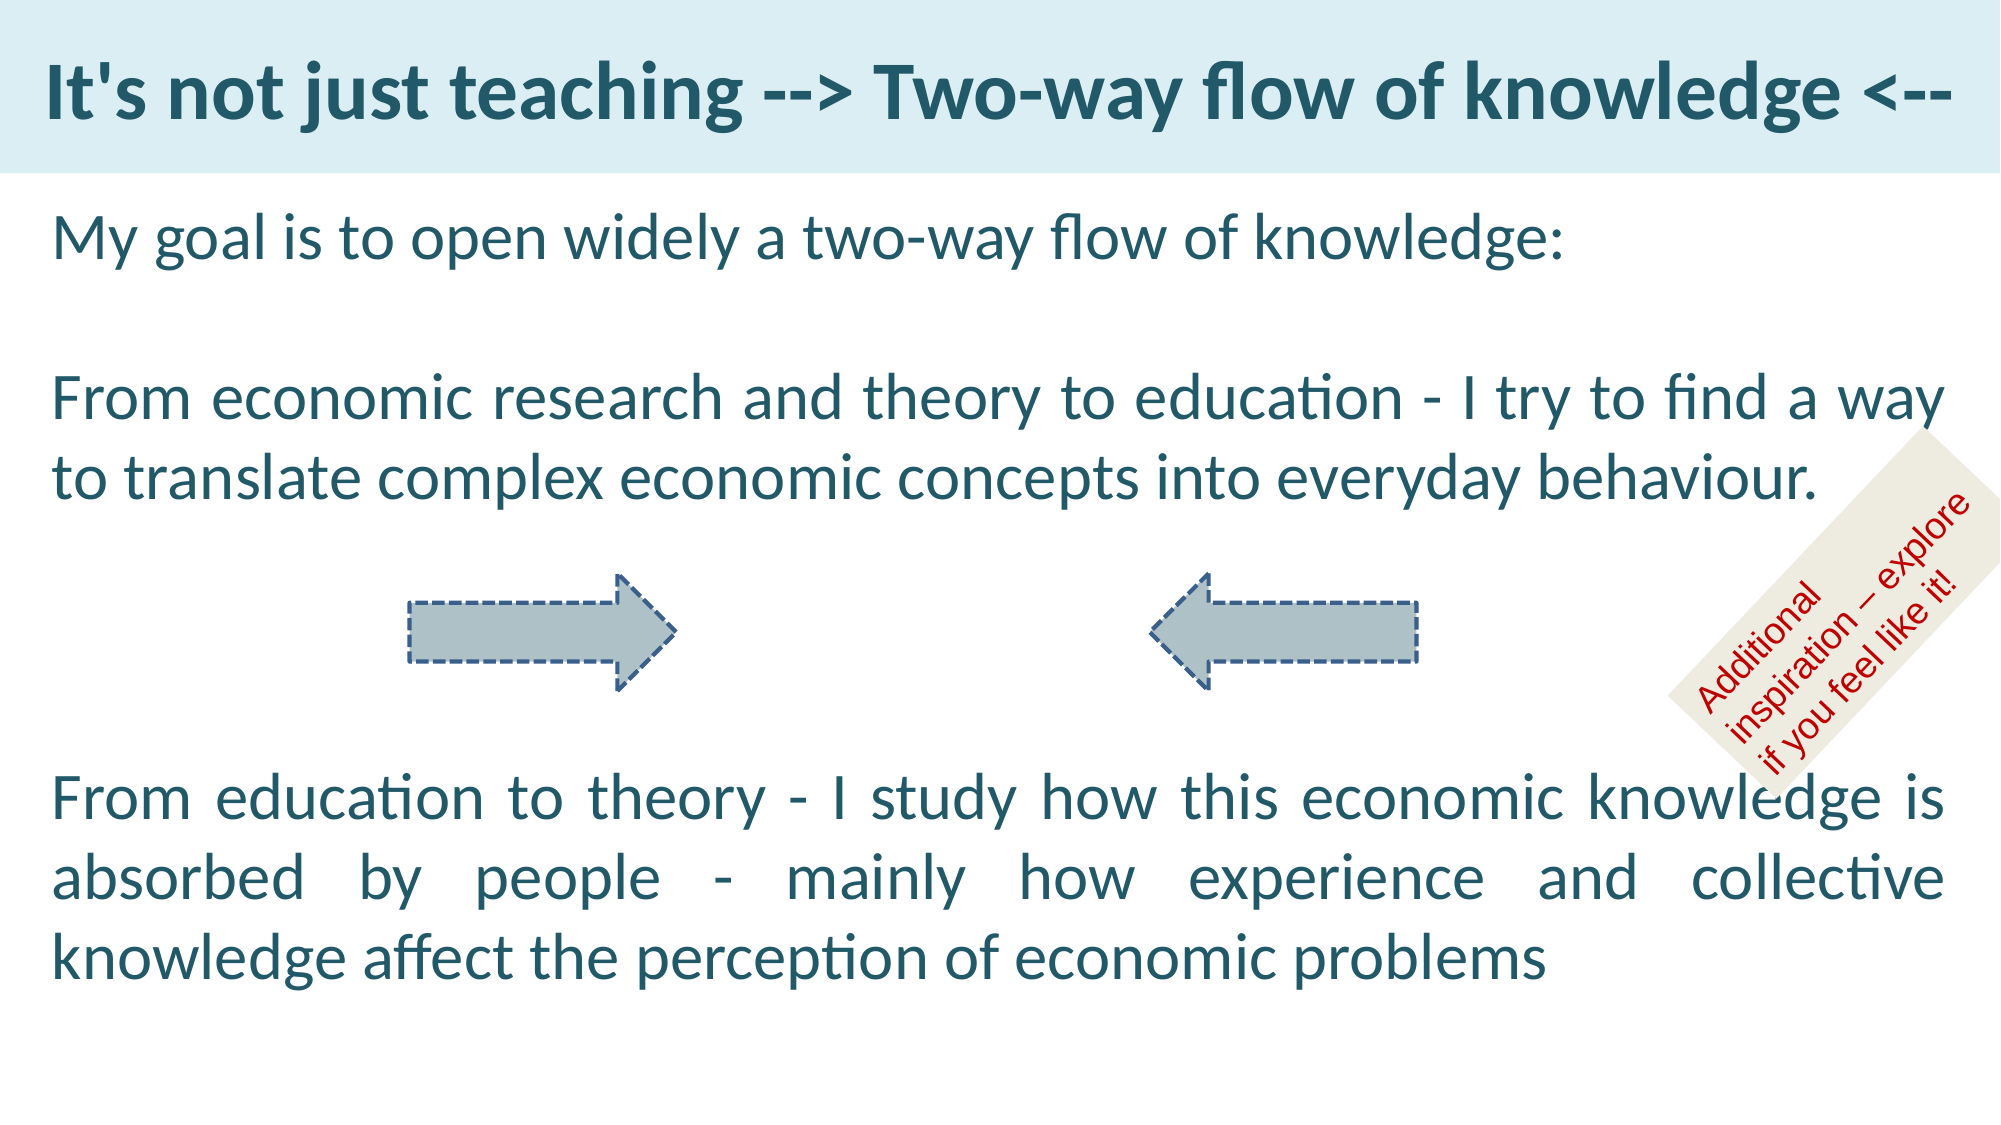

# It's not just teaching --> Two-way flow of knowledge <--
My goal is to open widely a two-way flow of knowledge:

From economic research and theory to education - I try to find a way to translate complex economic concepts into everyday behaviour.

From education to theory - I study how this economic knowledge is absorbed by people - mainly how experience and collective knowledge affect the perception of economic problems

Additional inspiration – explore if you feel like it!